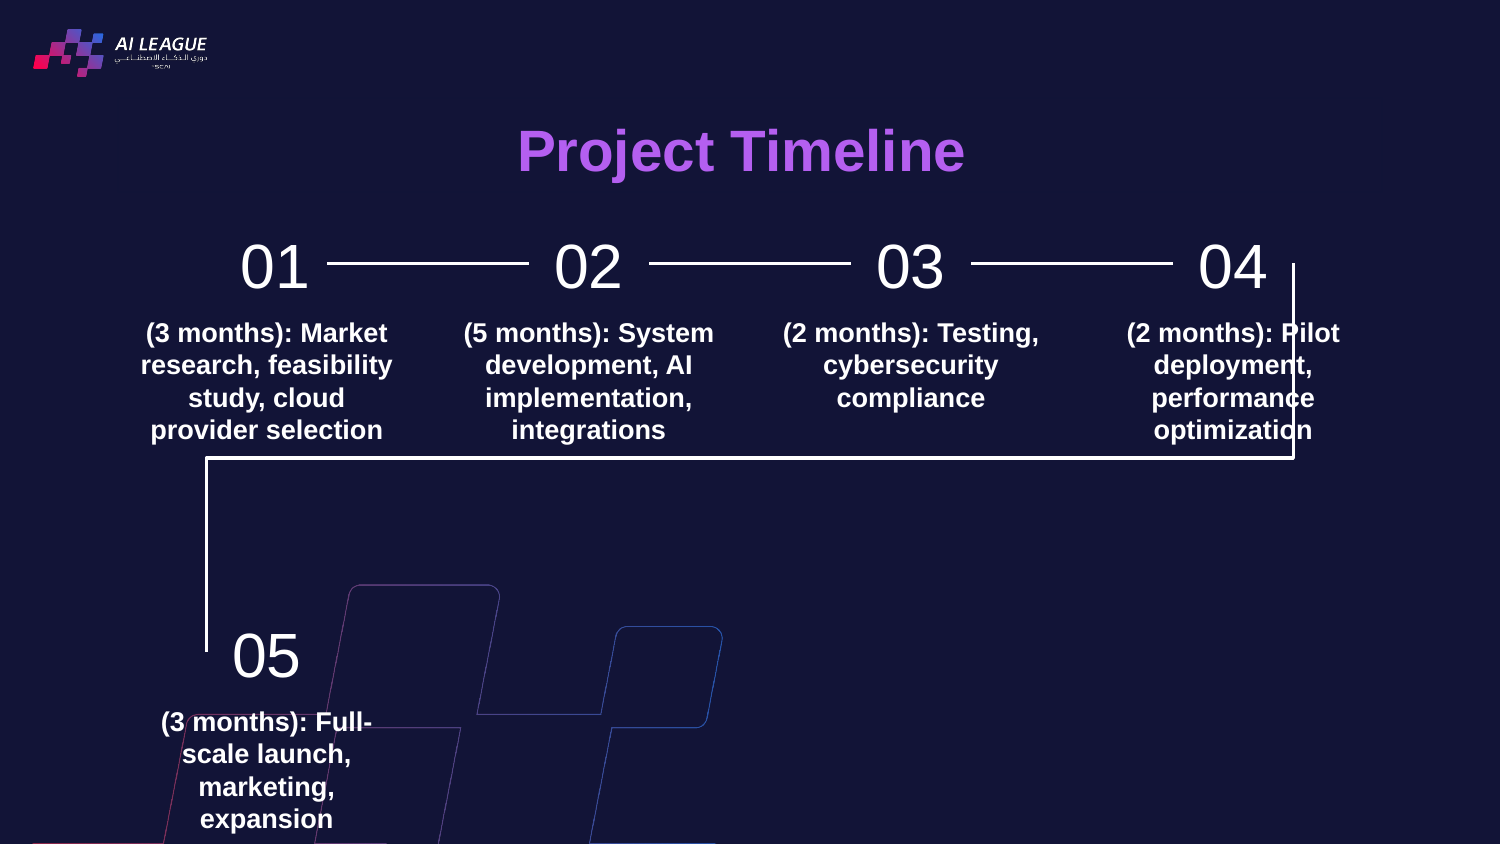

Project Timeline

 01
02
03
04
(3 months): Market research, feasibility study, cloud provider selection
(5 months): System development, AI implementation, integrations
(2 months): Testing, cybersecurity compliance
(2 months): Pilot deployment, performance optimization
05
(3 months): Full-scale launch, marketing, expansion